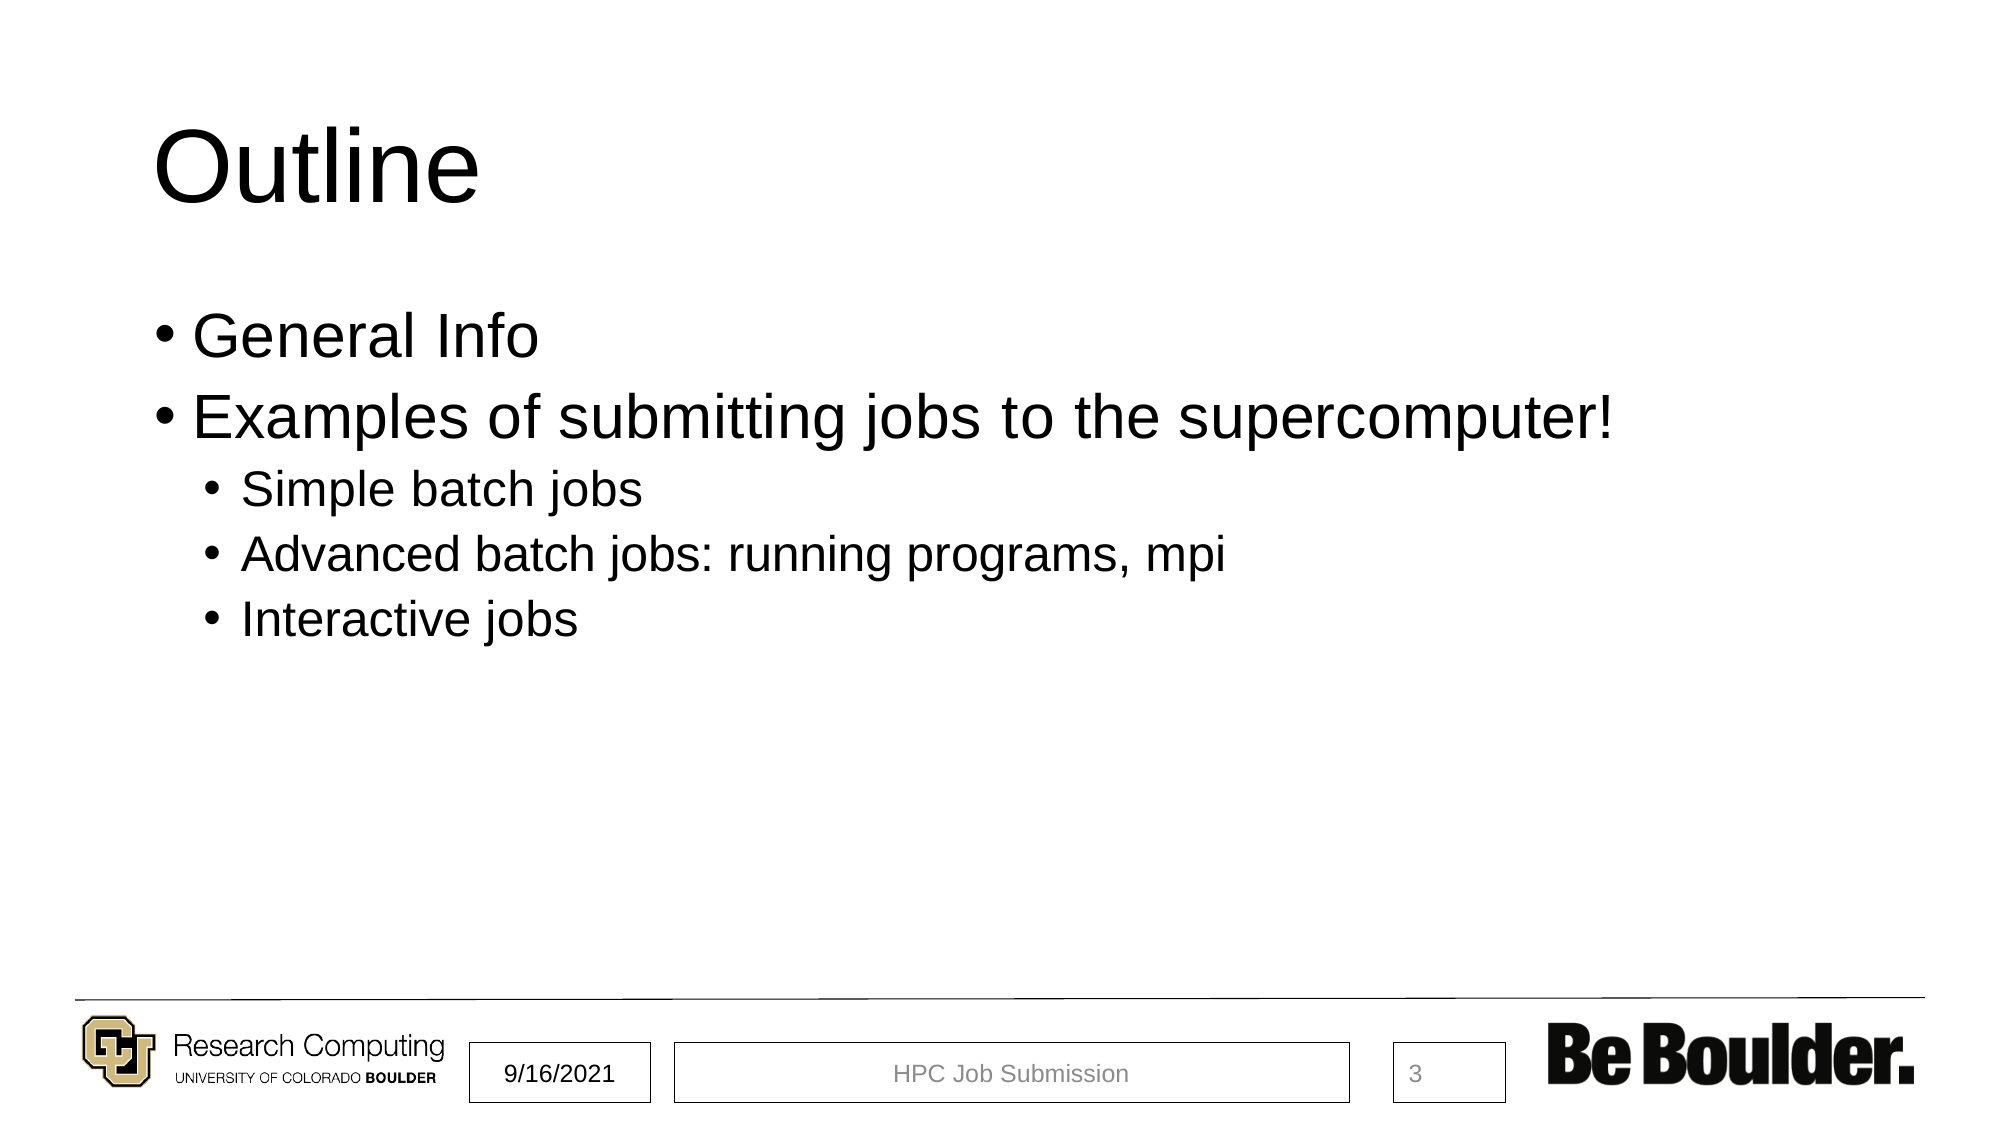

# Outline
General Info
Examples of submitting jobs to the supercomputer!
Simple batch jobs
Advanced batch jobs: running programs, mpi
Interactive jobs

9/16/2021
HPC Job Submission
3